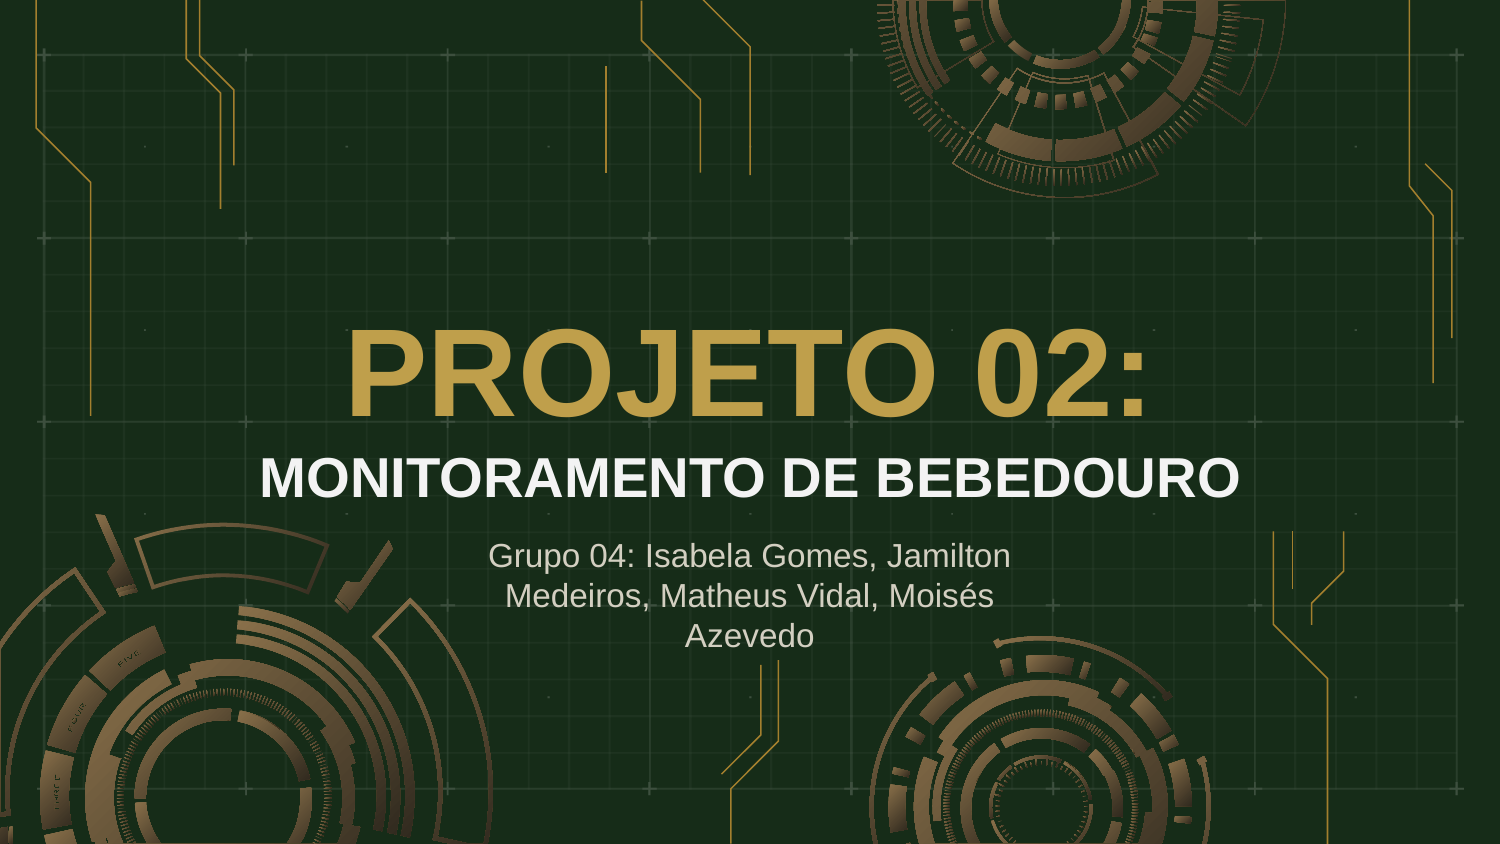

# PROJETO 02: MONITORAMENTO DE BEBEDOURO
Grupo 04: Isabela Gomes, Jamilton Medeiros, Matheus Vidal, Moisés Azevedo